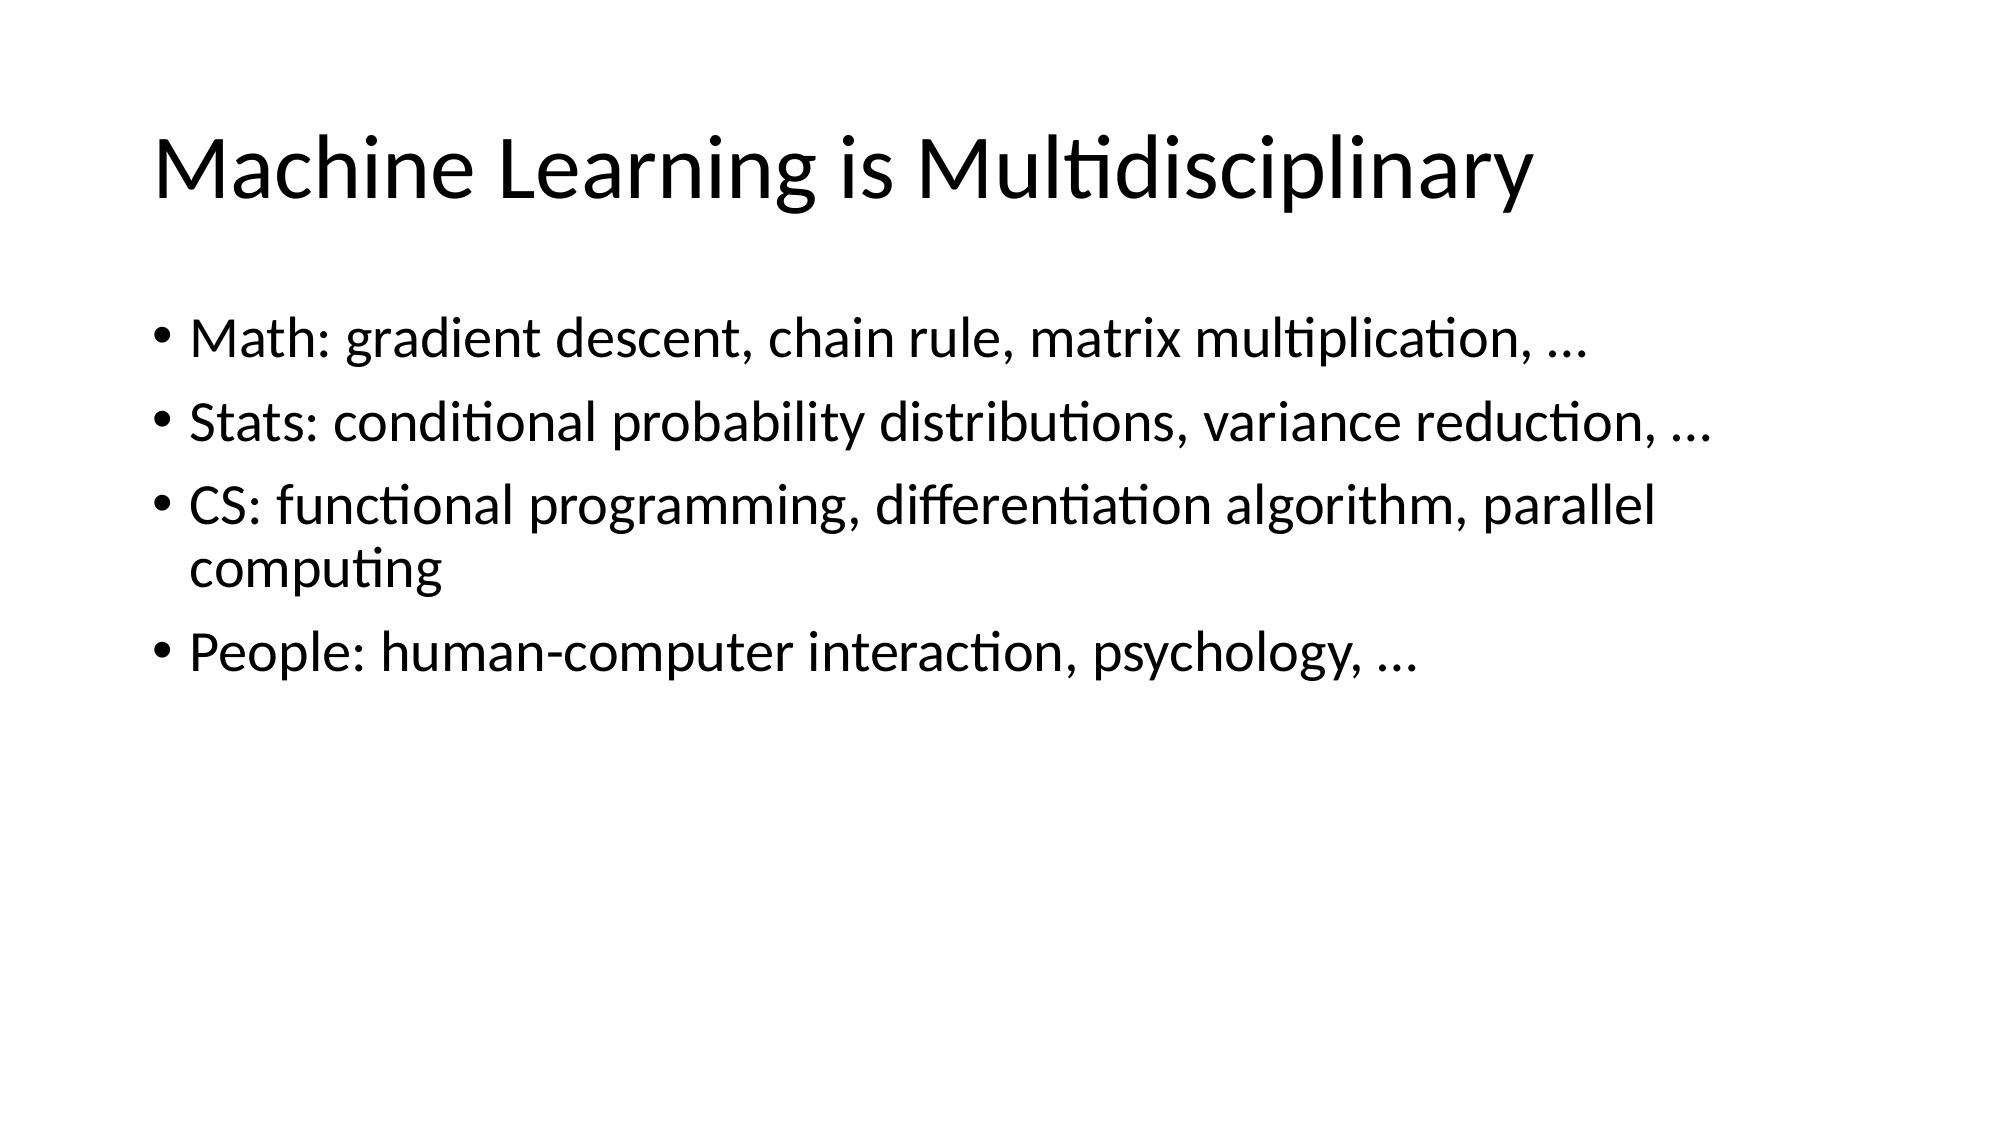

# Machine Learning is Multidisciplinary
Math: gradient descent, chain rule, matrix multiplication, …
Stats: conditional probability distributions, variance reduction, …
CS: functional programming, differentiation algorithm, parallel computing
People: human-computer interaction, psychology, …